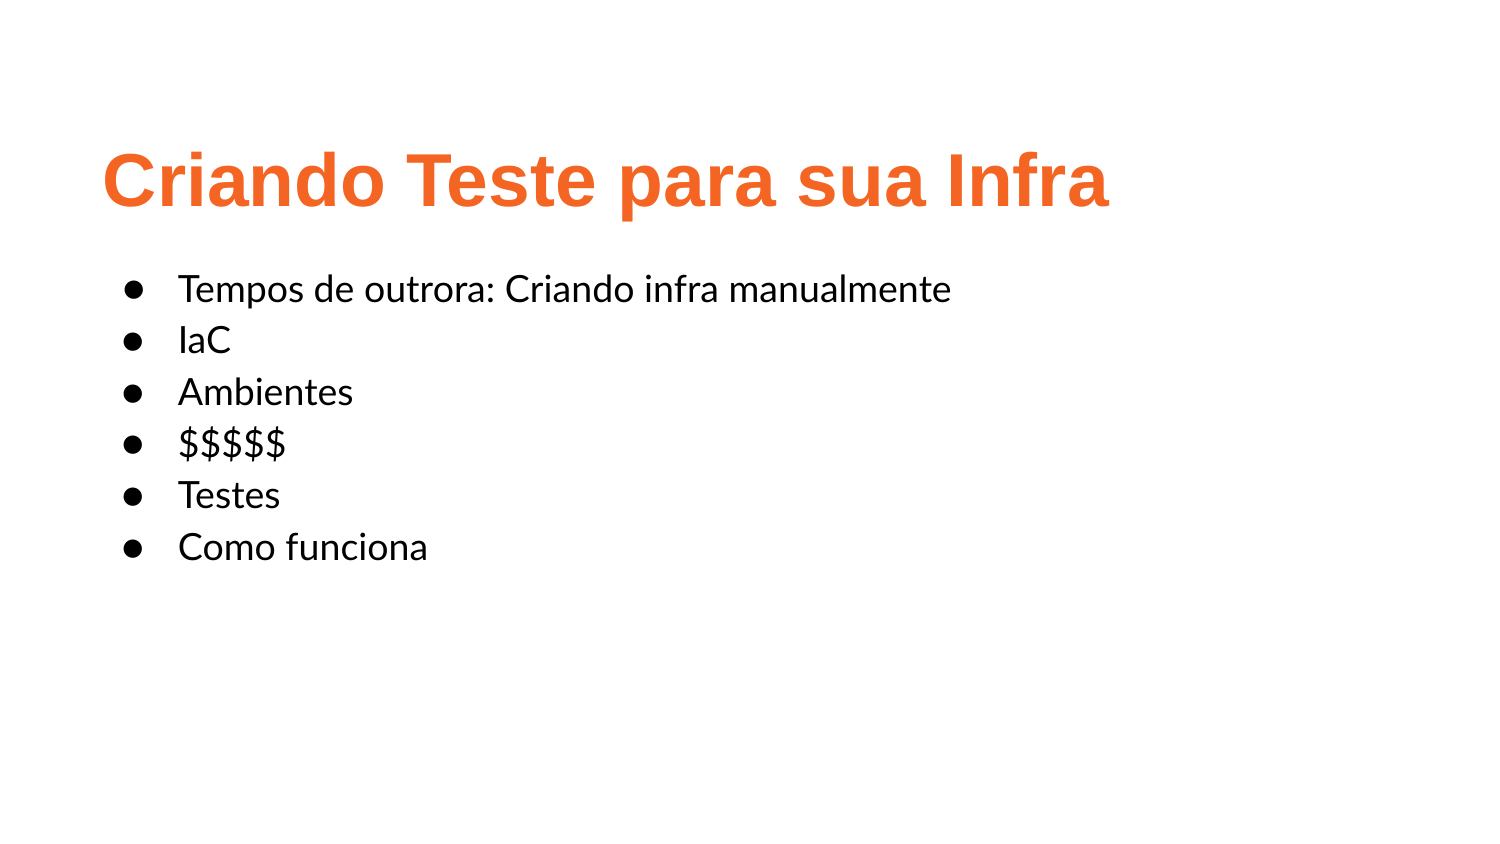

Criando Teste para sua Infra
Tempos de outrora: Criando infra manualmente
IaC
Ambientes
$$$$$
Testes
Como funciona